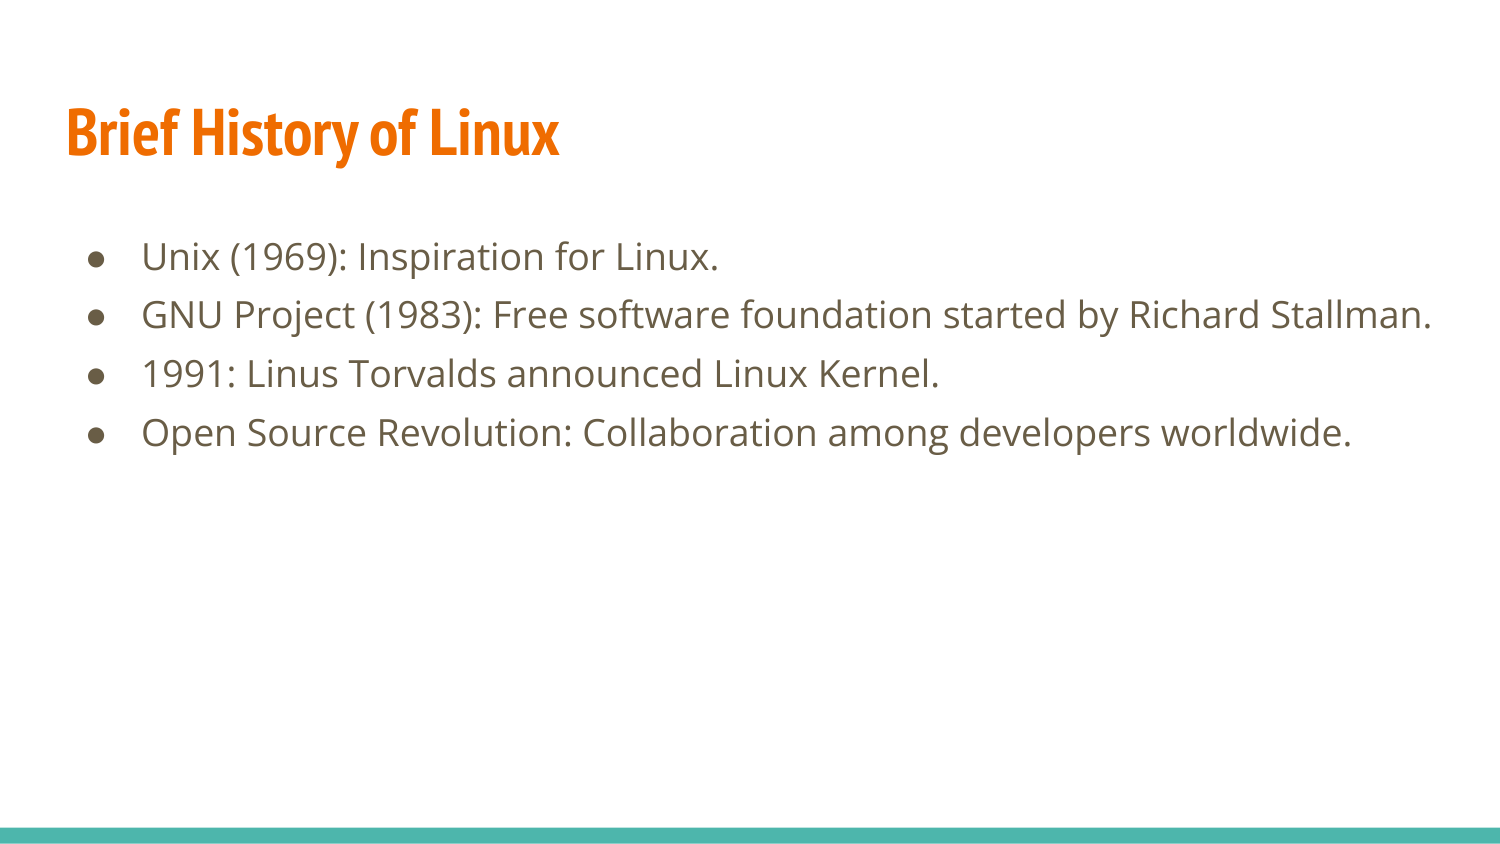

# Brief History of Linux
Unix (1969): Inspiration for Linux.
GNU Project (1983): Free software foundation started by Richard Stallman.
1991: Linus Torvalds announced Linux Kernel.
Open Source Revolution: Collaboration among developers worldwide.